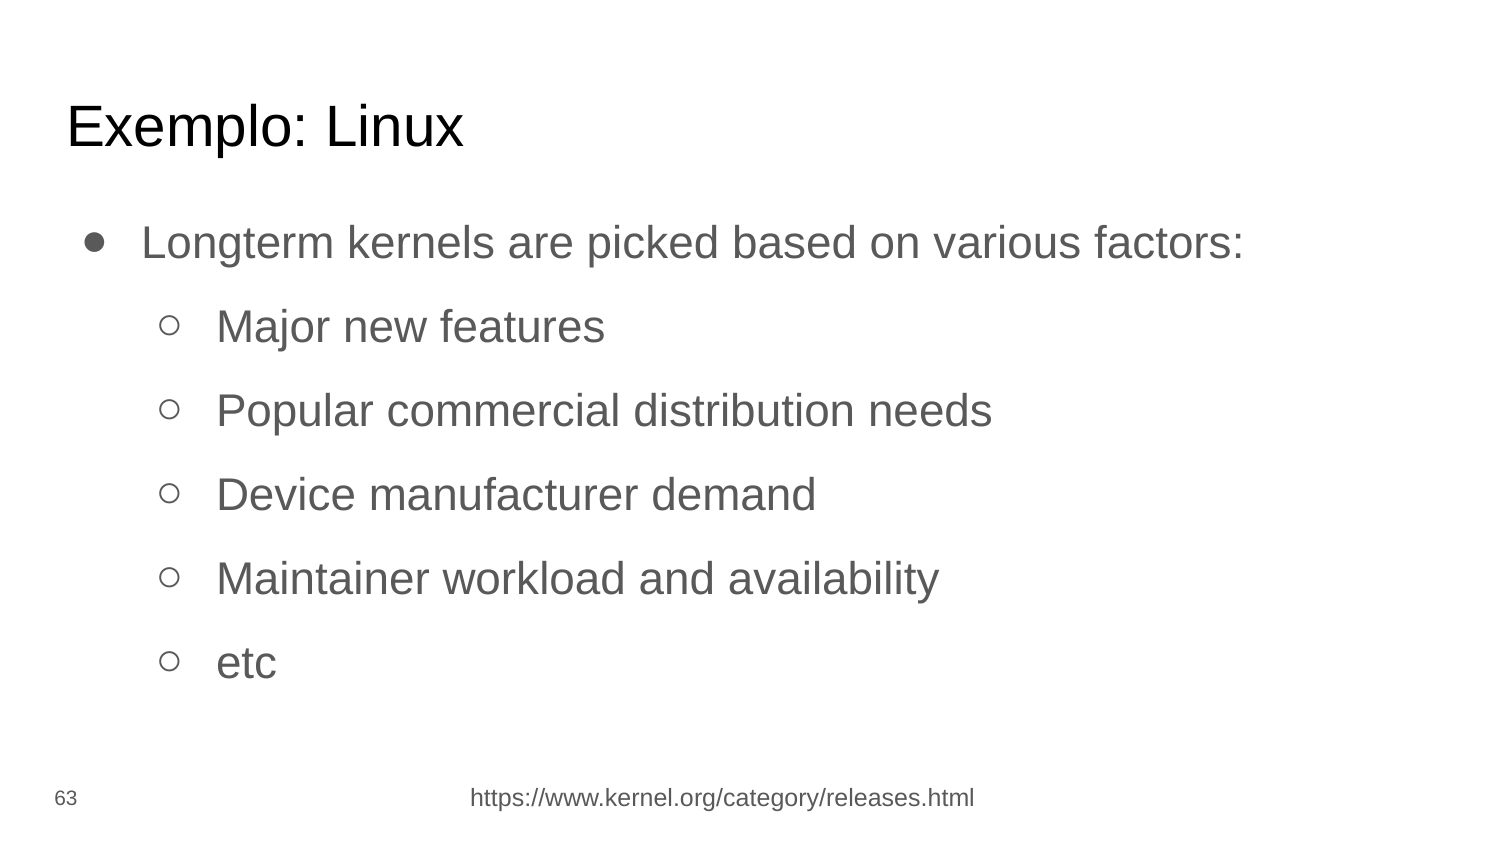

# Exemplo: Linux
Longterm kernels are picked based on various factors:
Major new features
Popular commercial distribution needs
Device manufacturer demand
Maintainer workload and availability
etc
63
https://www.kernel.org/category/releases.html